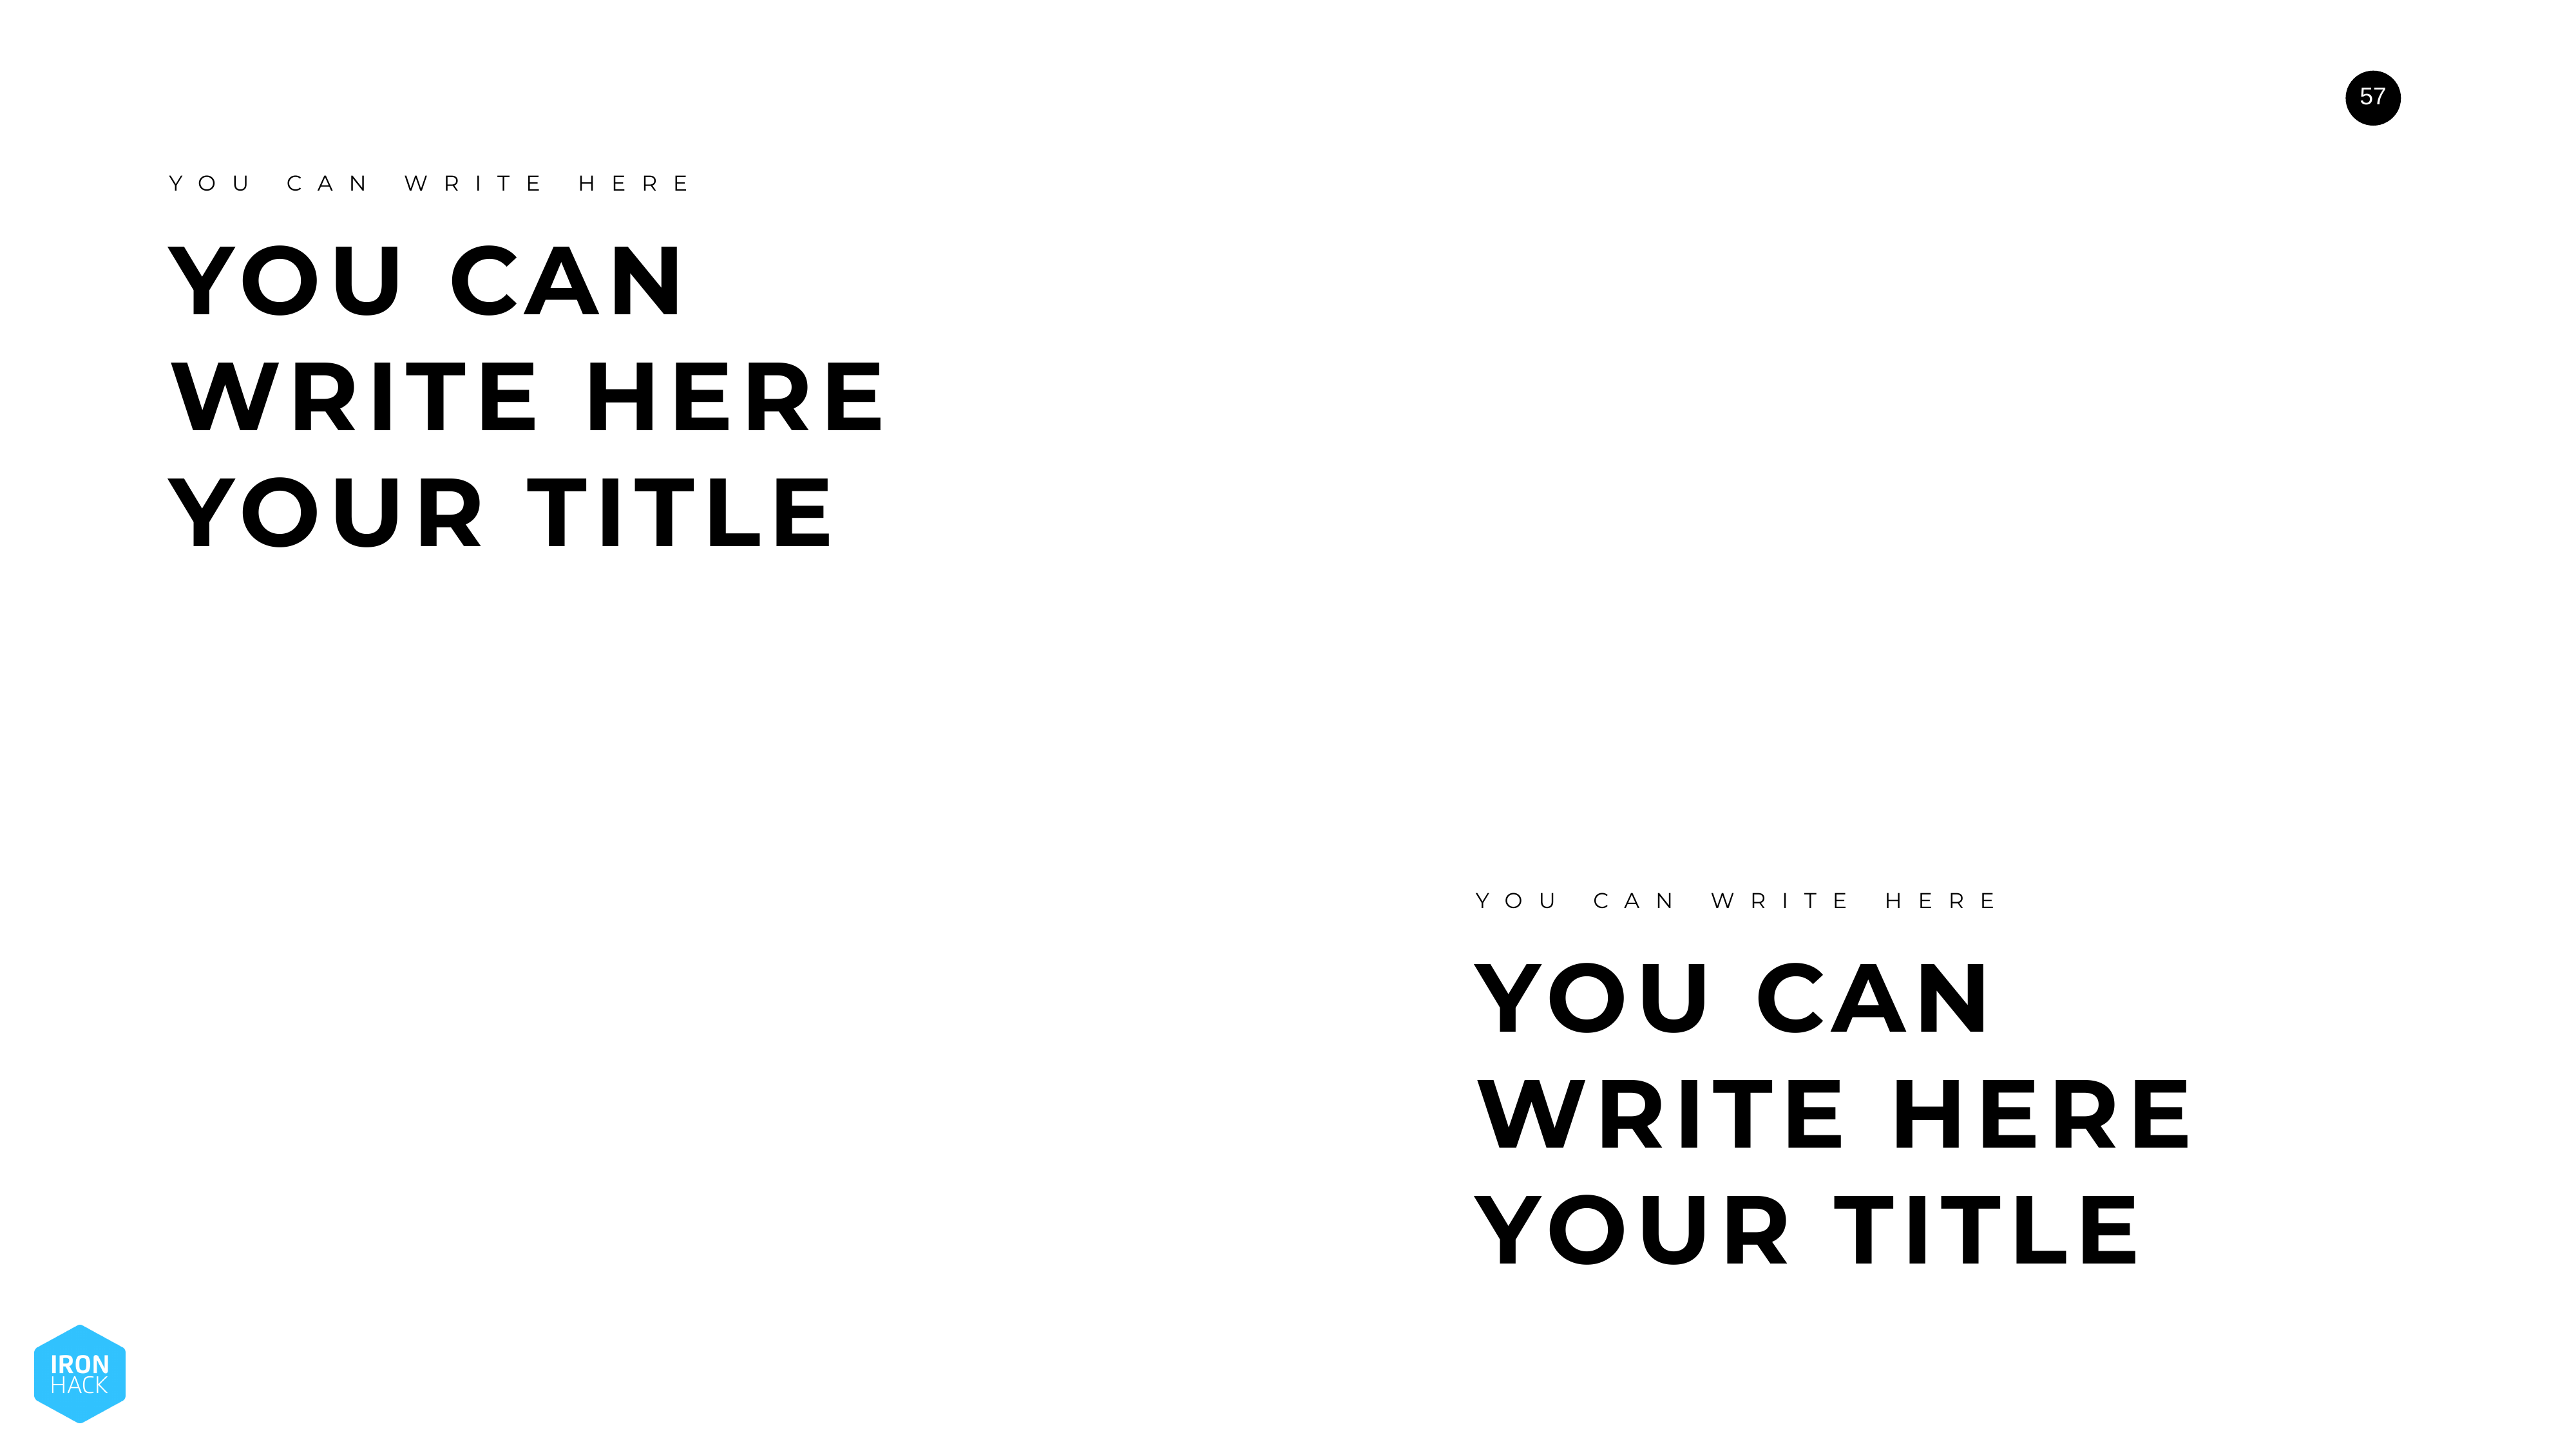

YOU CAN WRITE HERE
YOU CAN WRITE HERE YOUR TITLE

YOU CAN WRITE HERE
YOU CAN WRITE HERE YOUR TITLE